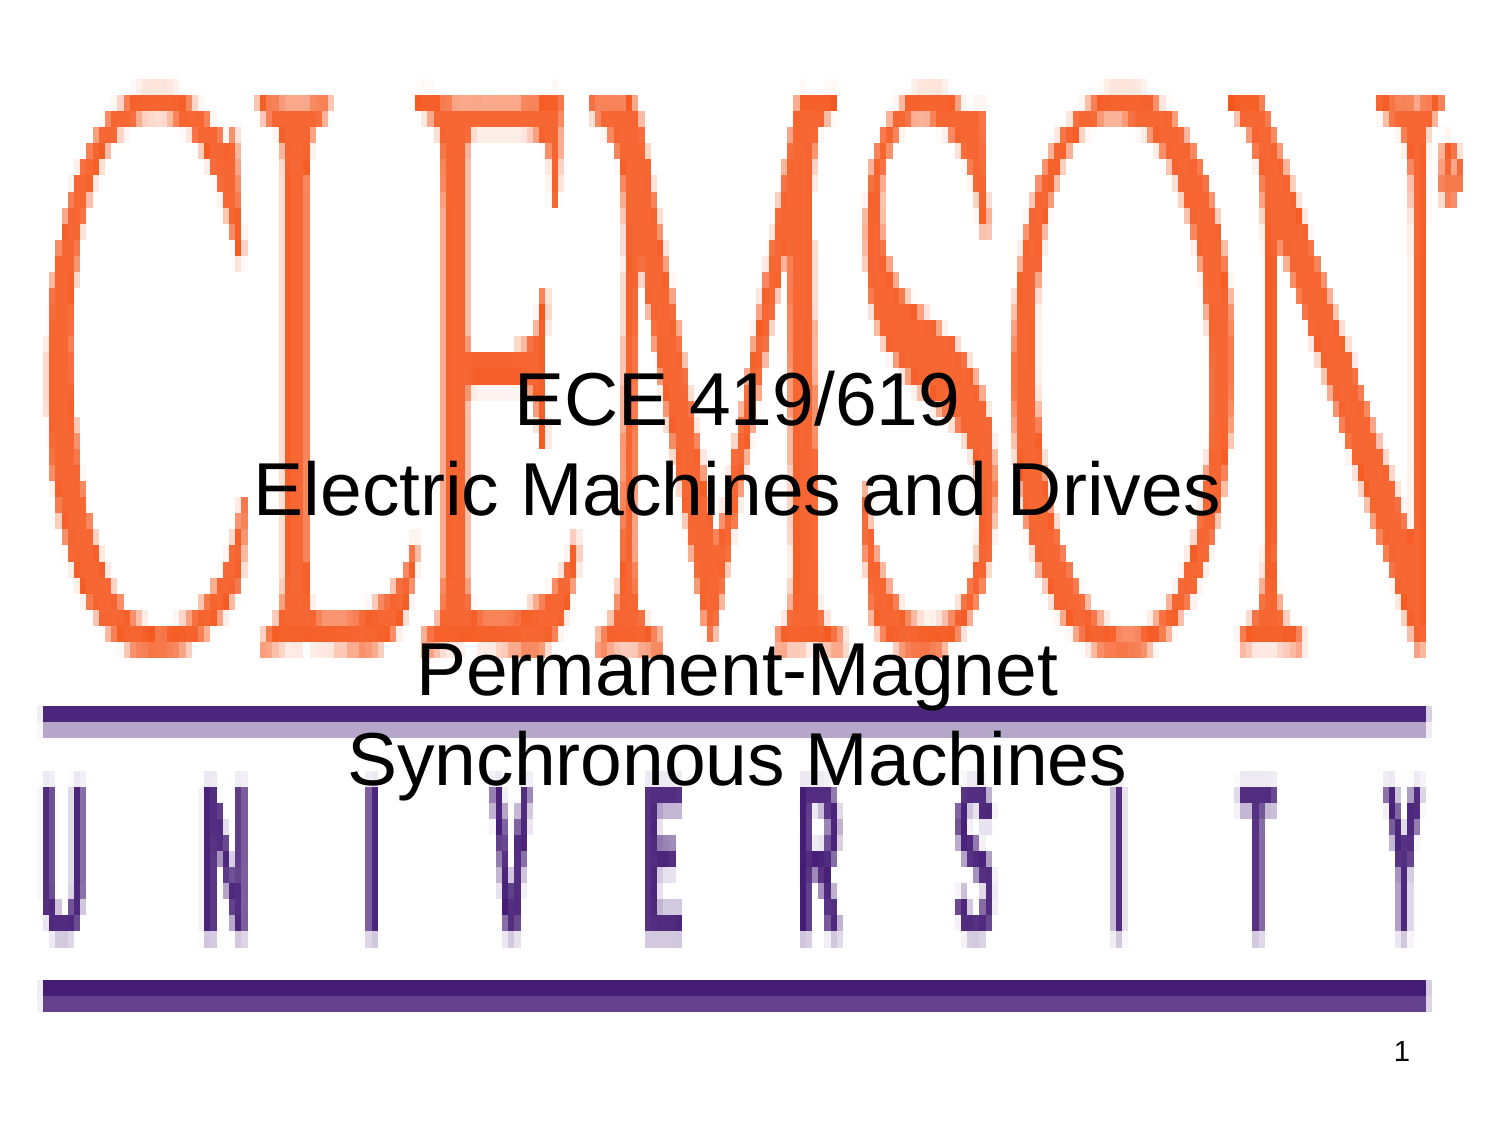

# ECE 419/619 Electric Machines and Drives Permanent-Magnet Synchronous Machines
1